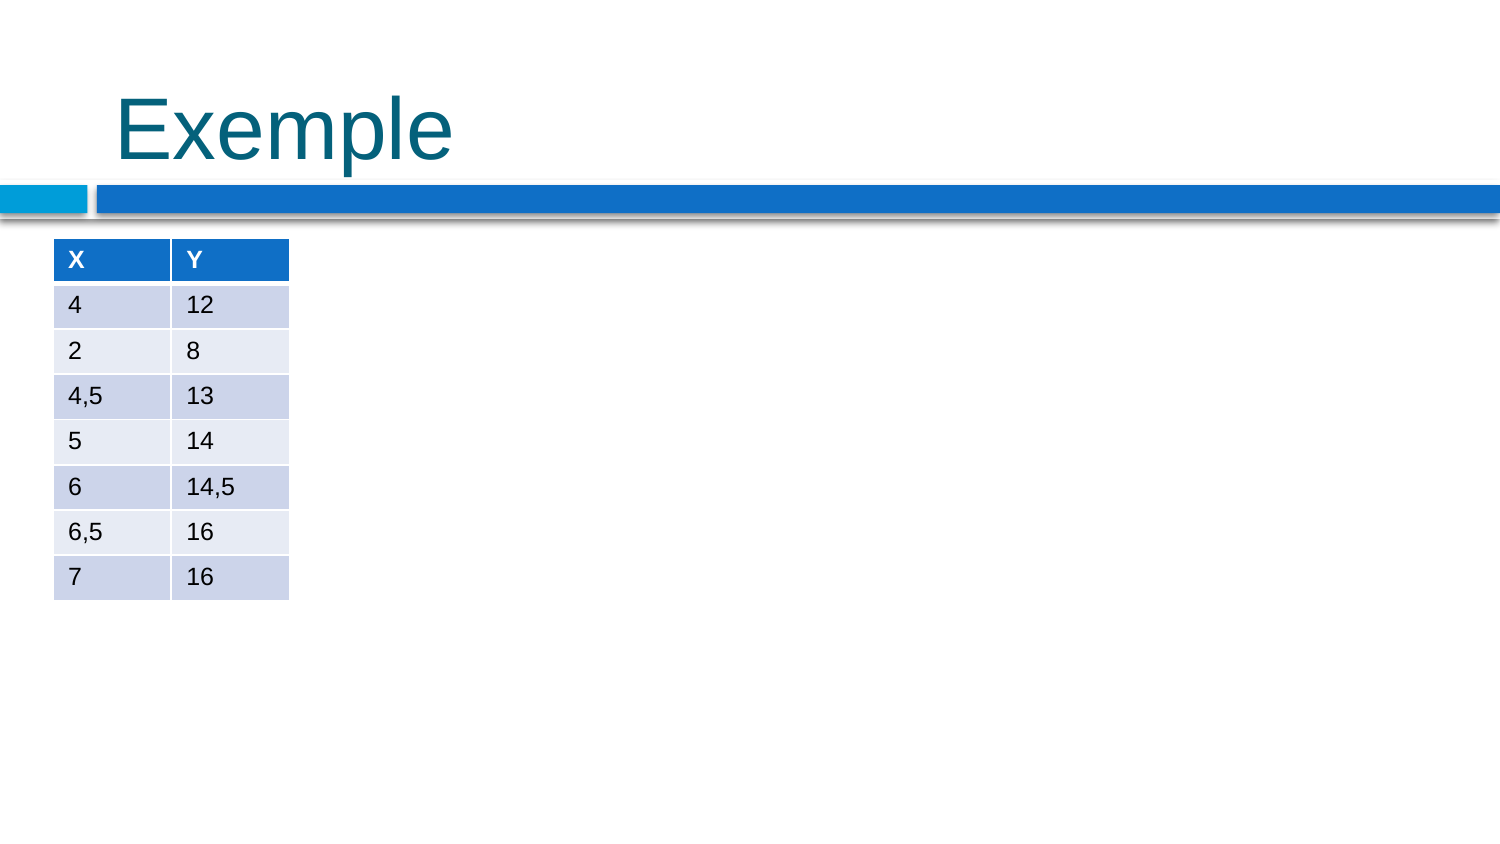

# Exemple
| X | Y |
| --- | --- |
| 4 | 12 |
| 2 | 8 |
| 4,5 | 13 |
| 5 | 14 |
| 6 | 14,5 |
| 6,5 | 16 |
| 7 | 16 |